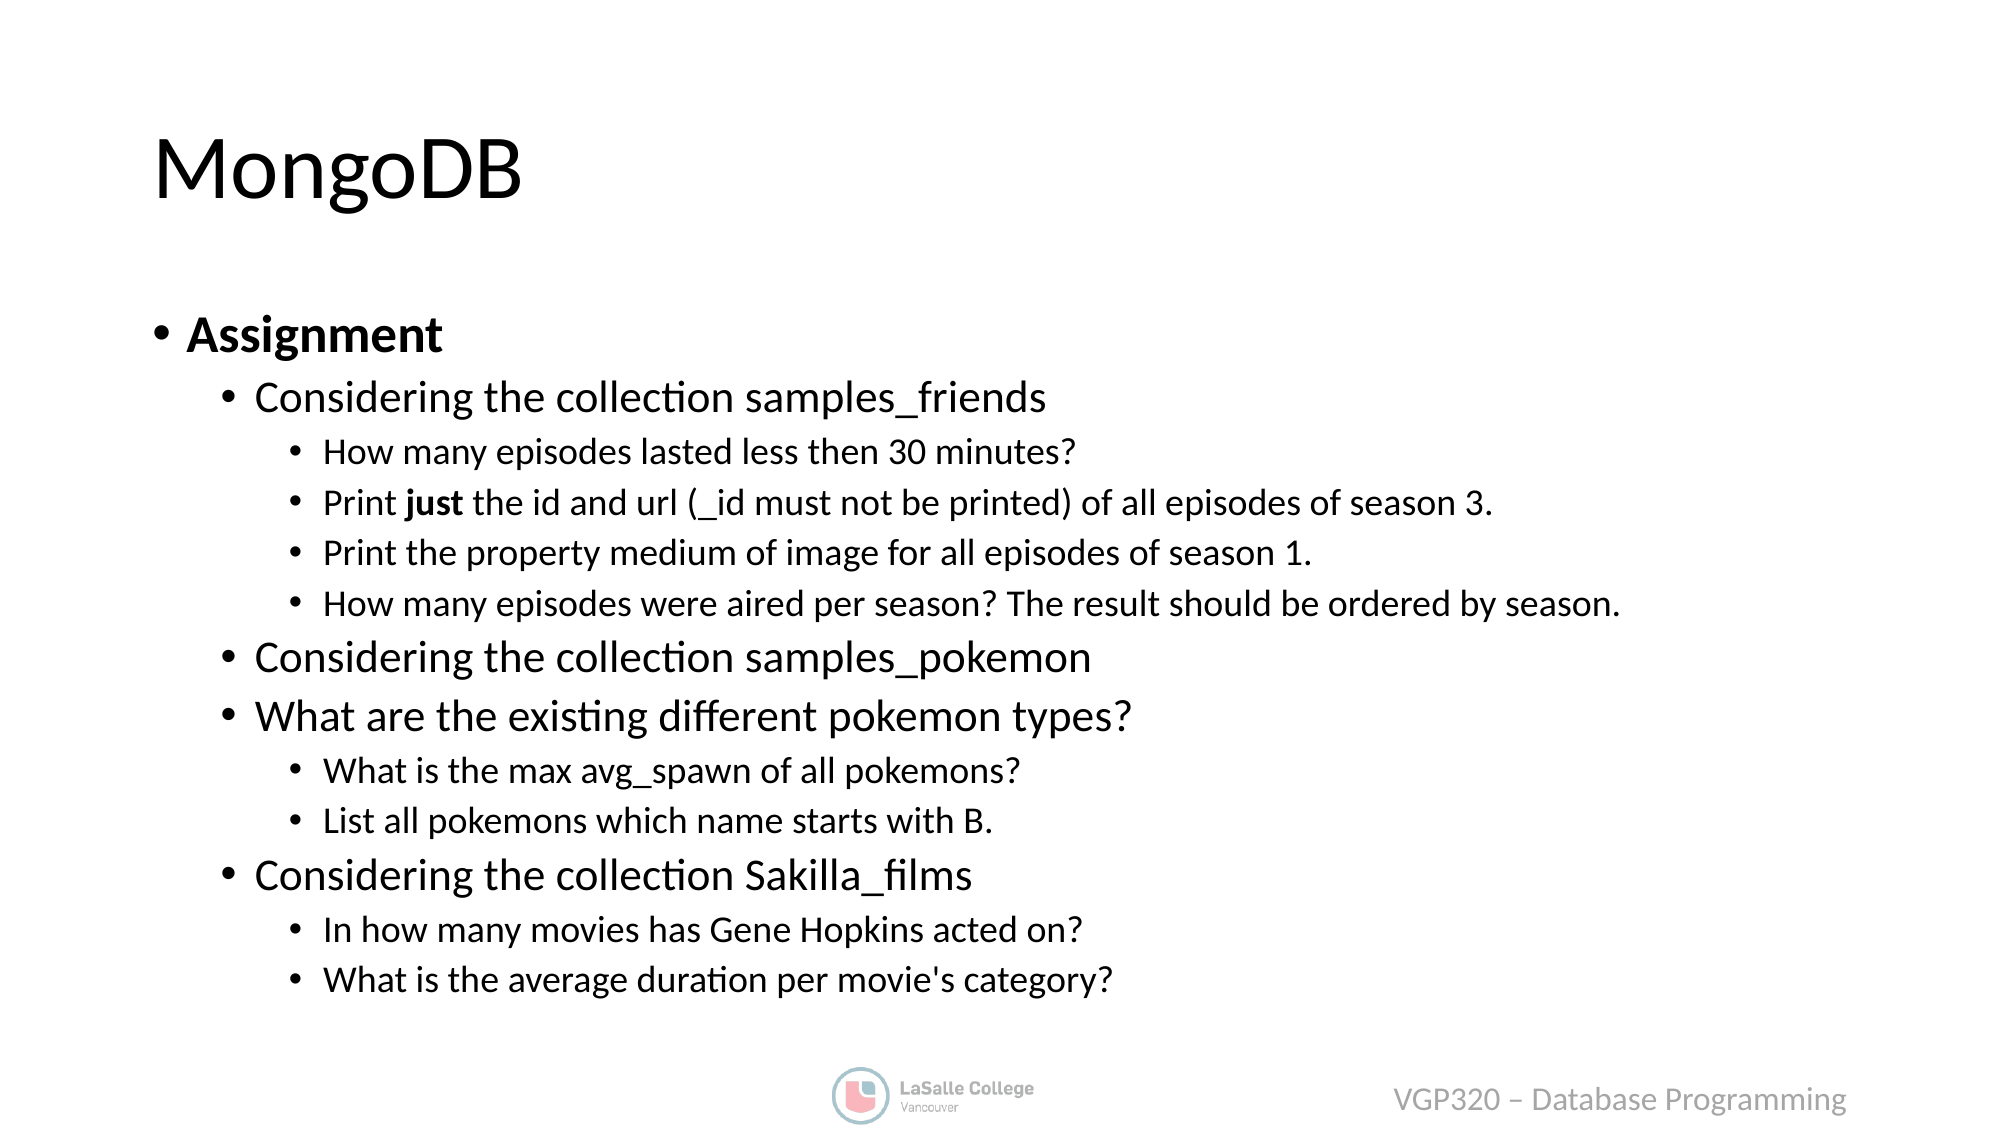

# MongoDB
Assignment
Considering the collection samples_friends
How many episodes lasted less then 30 minutes?
Print just the id and url (_id must not be printed) of all episodes of season 3.
Print the property medium of image for all episodes of season 1.
How many episodes were aired per season? The result should be ordered by season.
Considering the collection samples_pokemon
What are the existing different pokemon types?
What is the max avg_spawn of all pokemons?
List all pokemons which name starts with B.
Considering the collection Sakilla_films
In how many movies has Gene Hopkins acted on?
What is the average duration per movie's category?